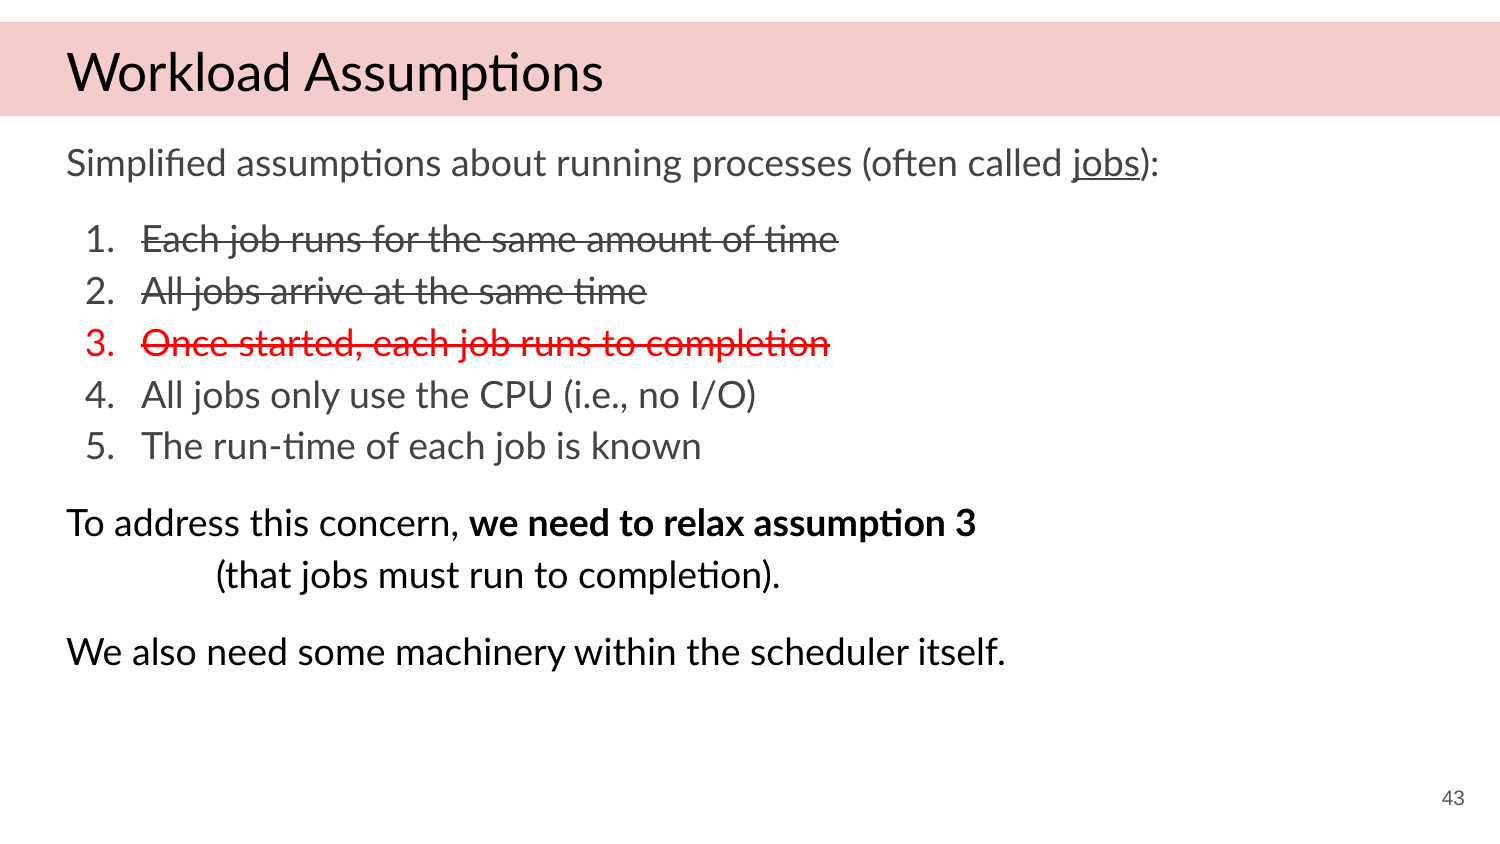

# Workload Assumptions
Simplified assumptions about running processes (often called jobs):
Each job runs for the same amount of time
All jobs arrive at the same time
Once started, each job runs to completion
All jobs only use the CPU (i.e., no I/O)
The run-time of each job is known
To address this concern, we need to relax assumption 3
	(that jobs must run to completion).
We also need some machinery within the scheduler itself.

43